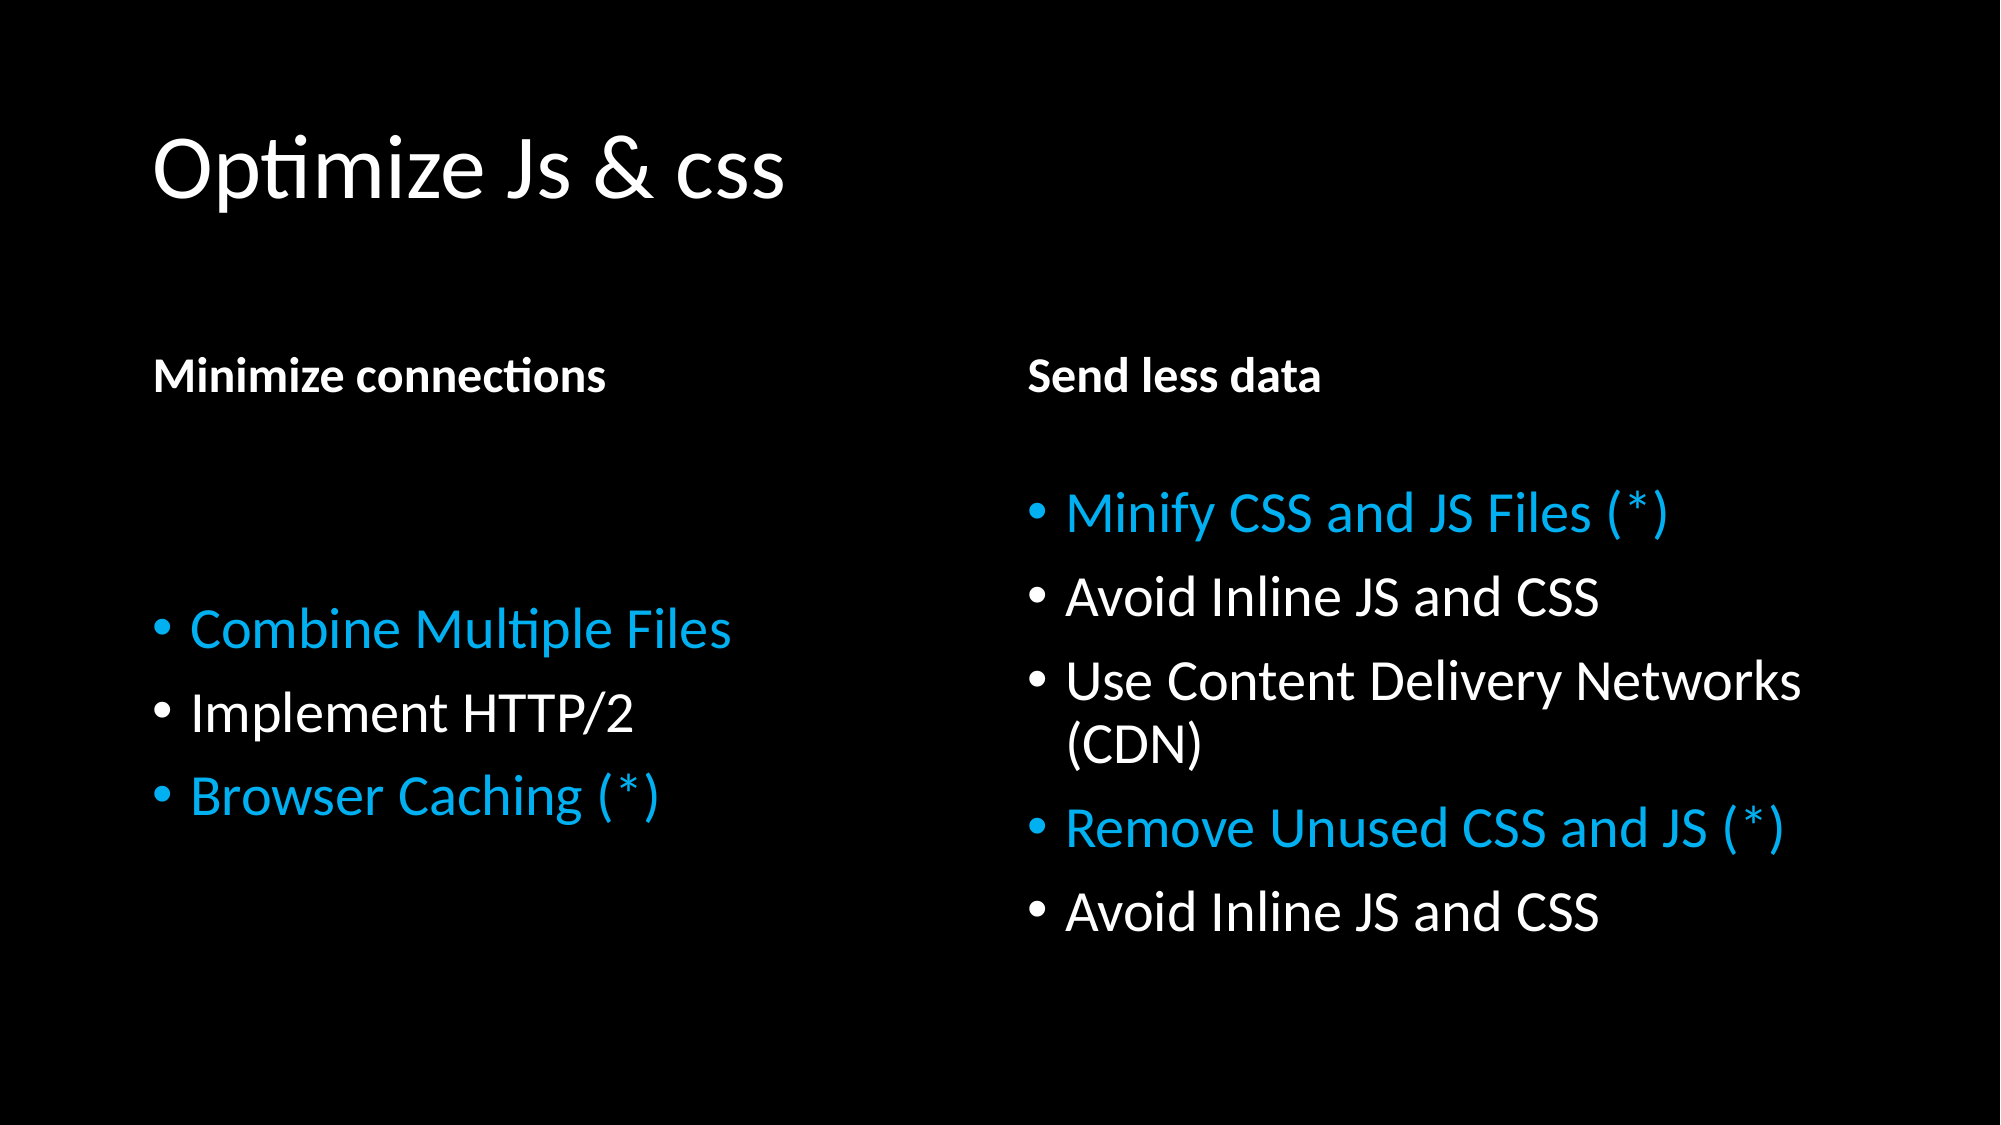

# Optimize Js & css
Minimize connections
Send less data
Minify CSS and JS Files (*)
Avoid Inline JS and CSS
Use Content Delivery Networks (CDN)
Remove Unused CSS and JS (*)
Avoid Inline JS and CSS
Combine Multiple Files
Implement HTTP/2
Browser Caching (*)